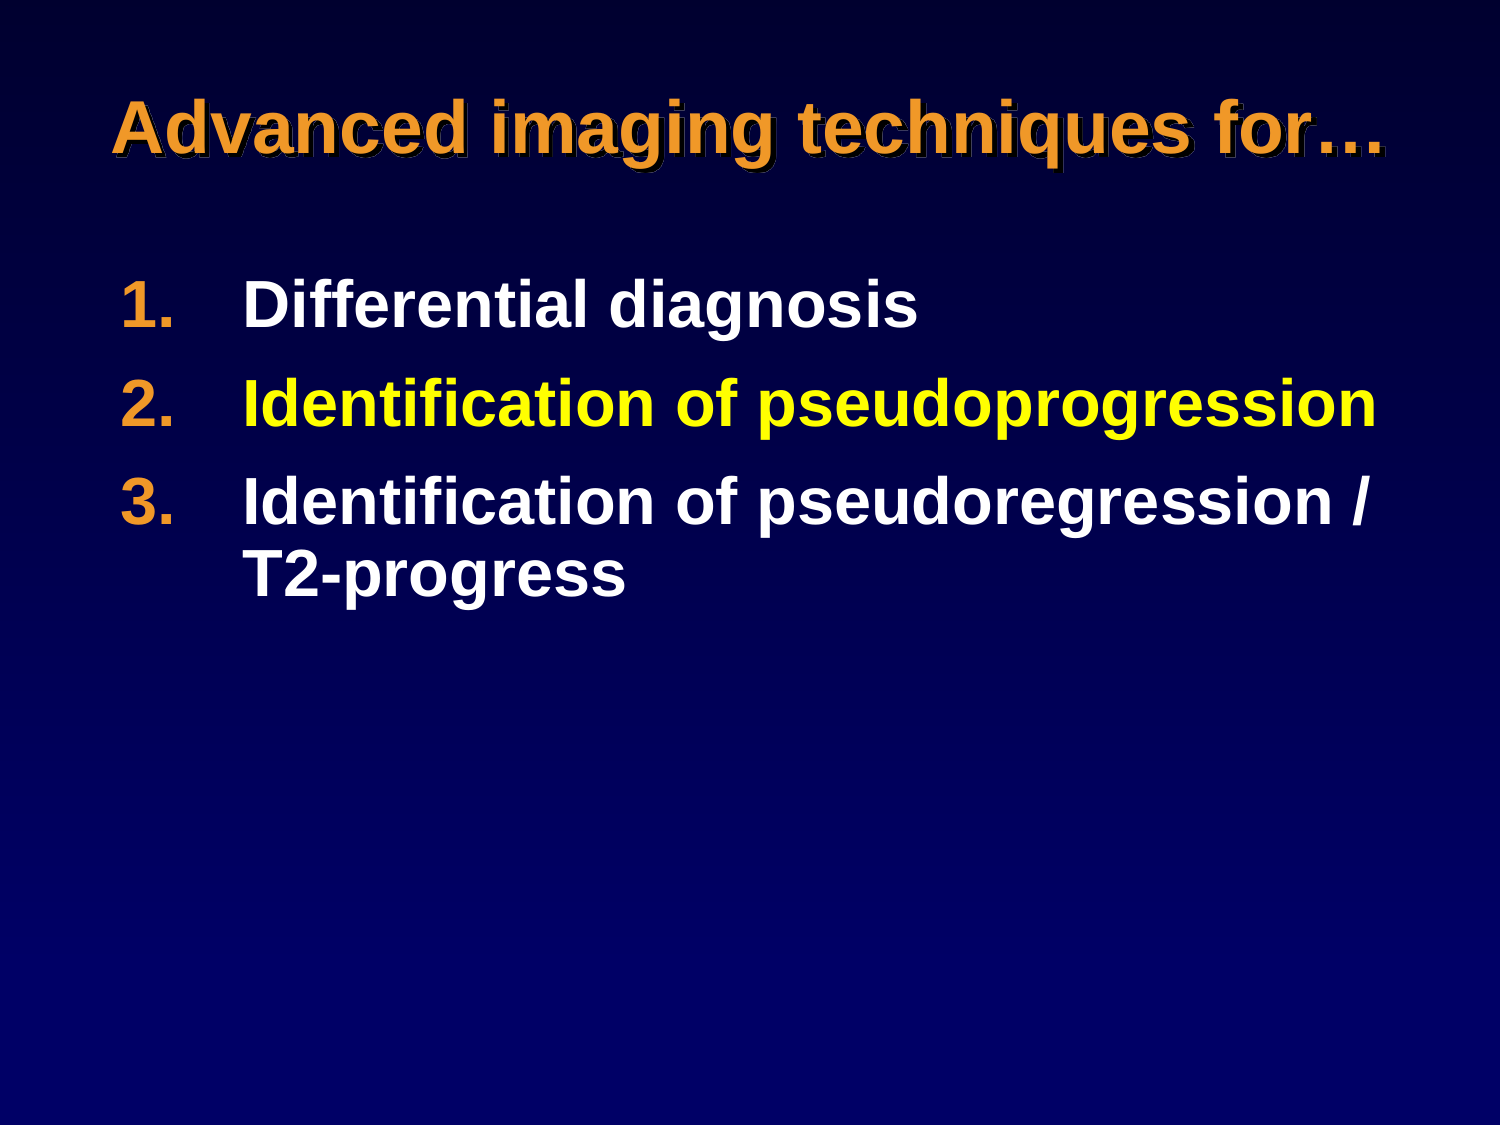

# Advanced imaging techniques for…
Differential diagnosis
Identification of pseudoprogression
Identification of pseudoregression / T2-progress